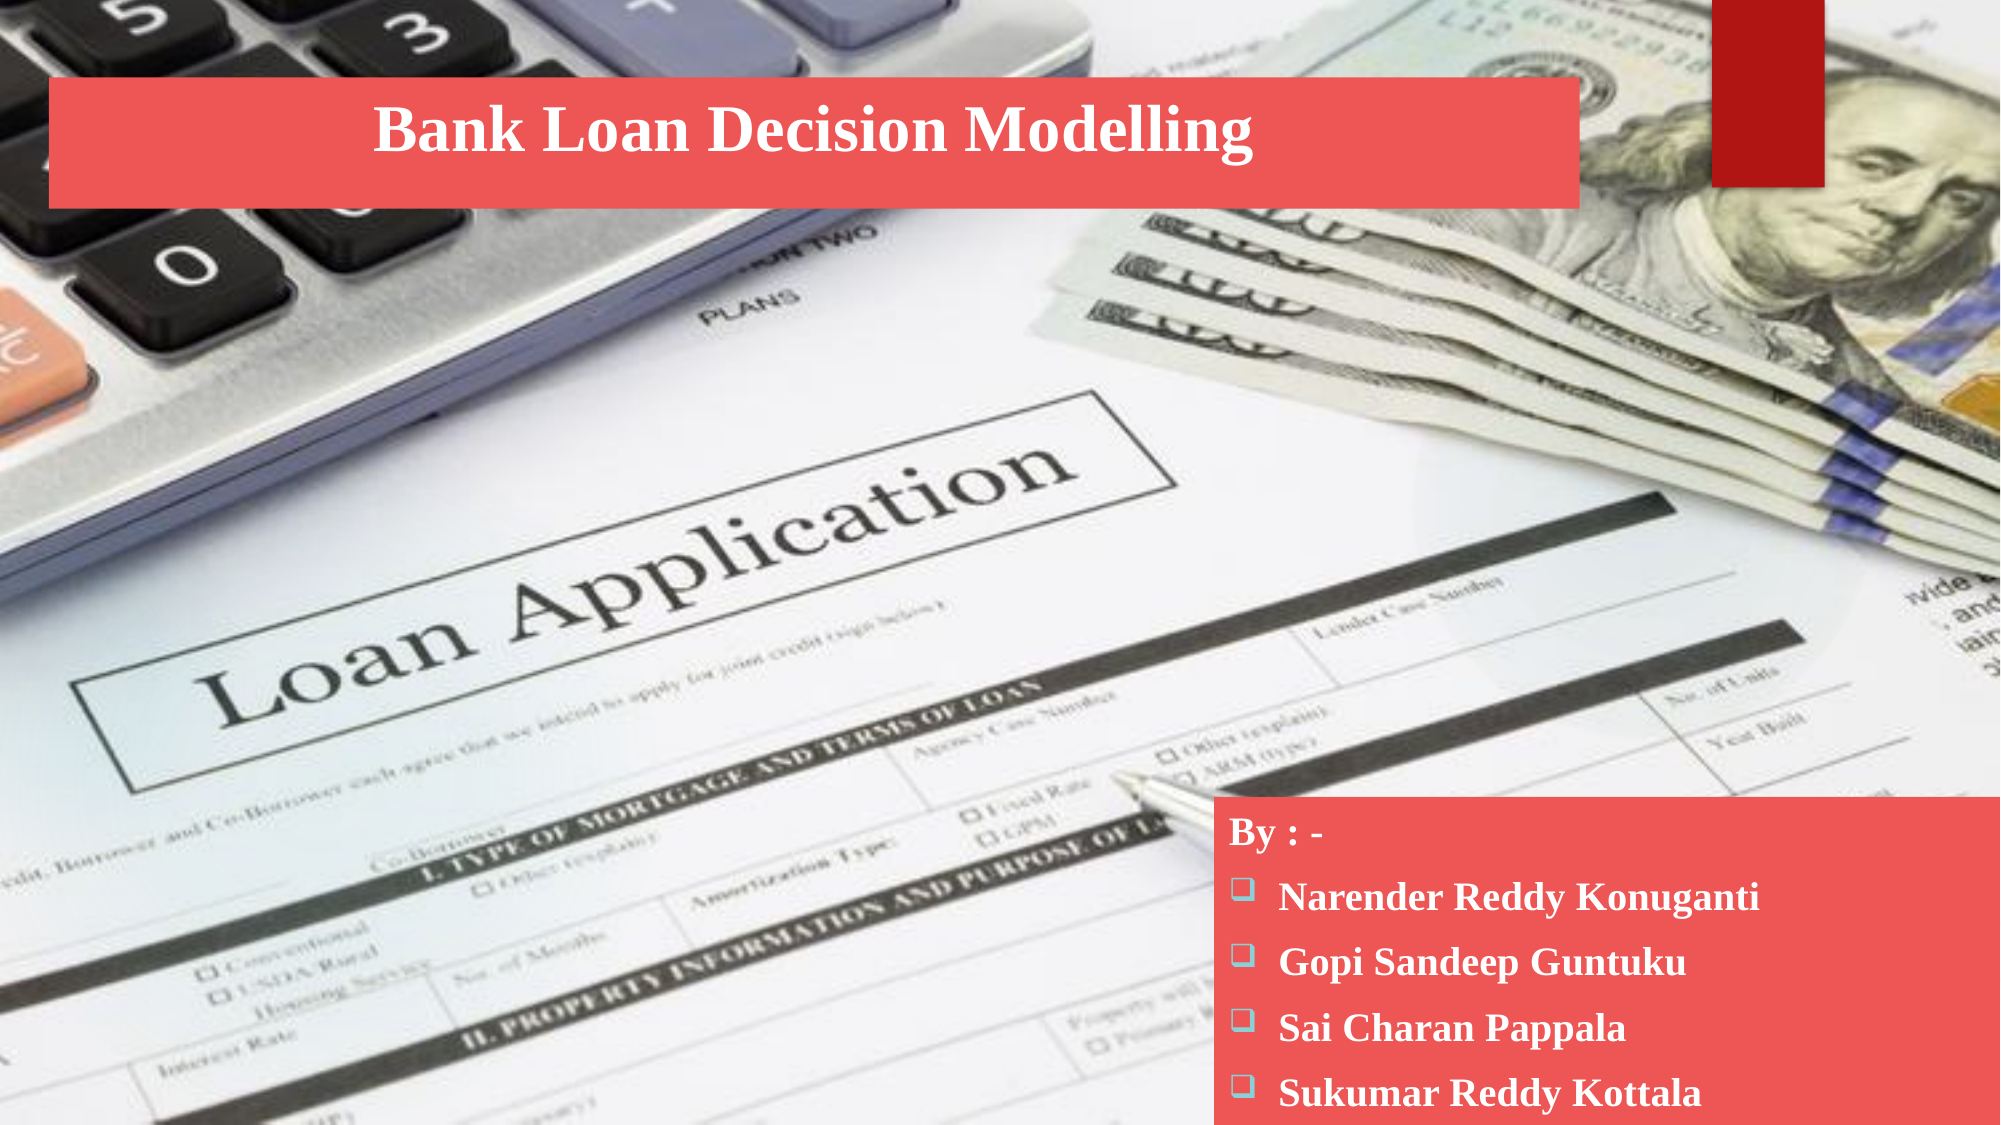

# Bank Loan Decision Modelling
By : -
Narender Reddy Konuganti
Gopi Sandeep Guntuku
Sai Charan Pappala
Sukumar Reddy Kottala